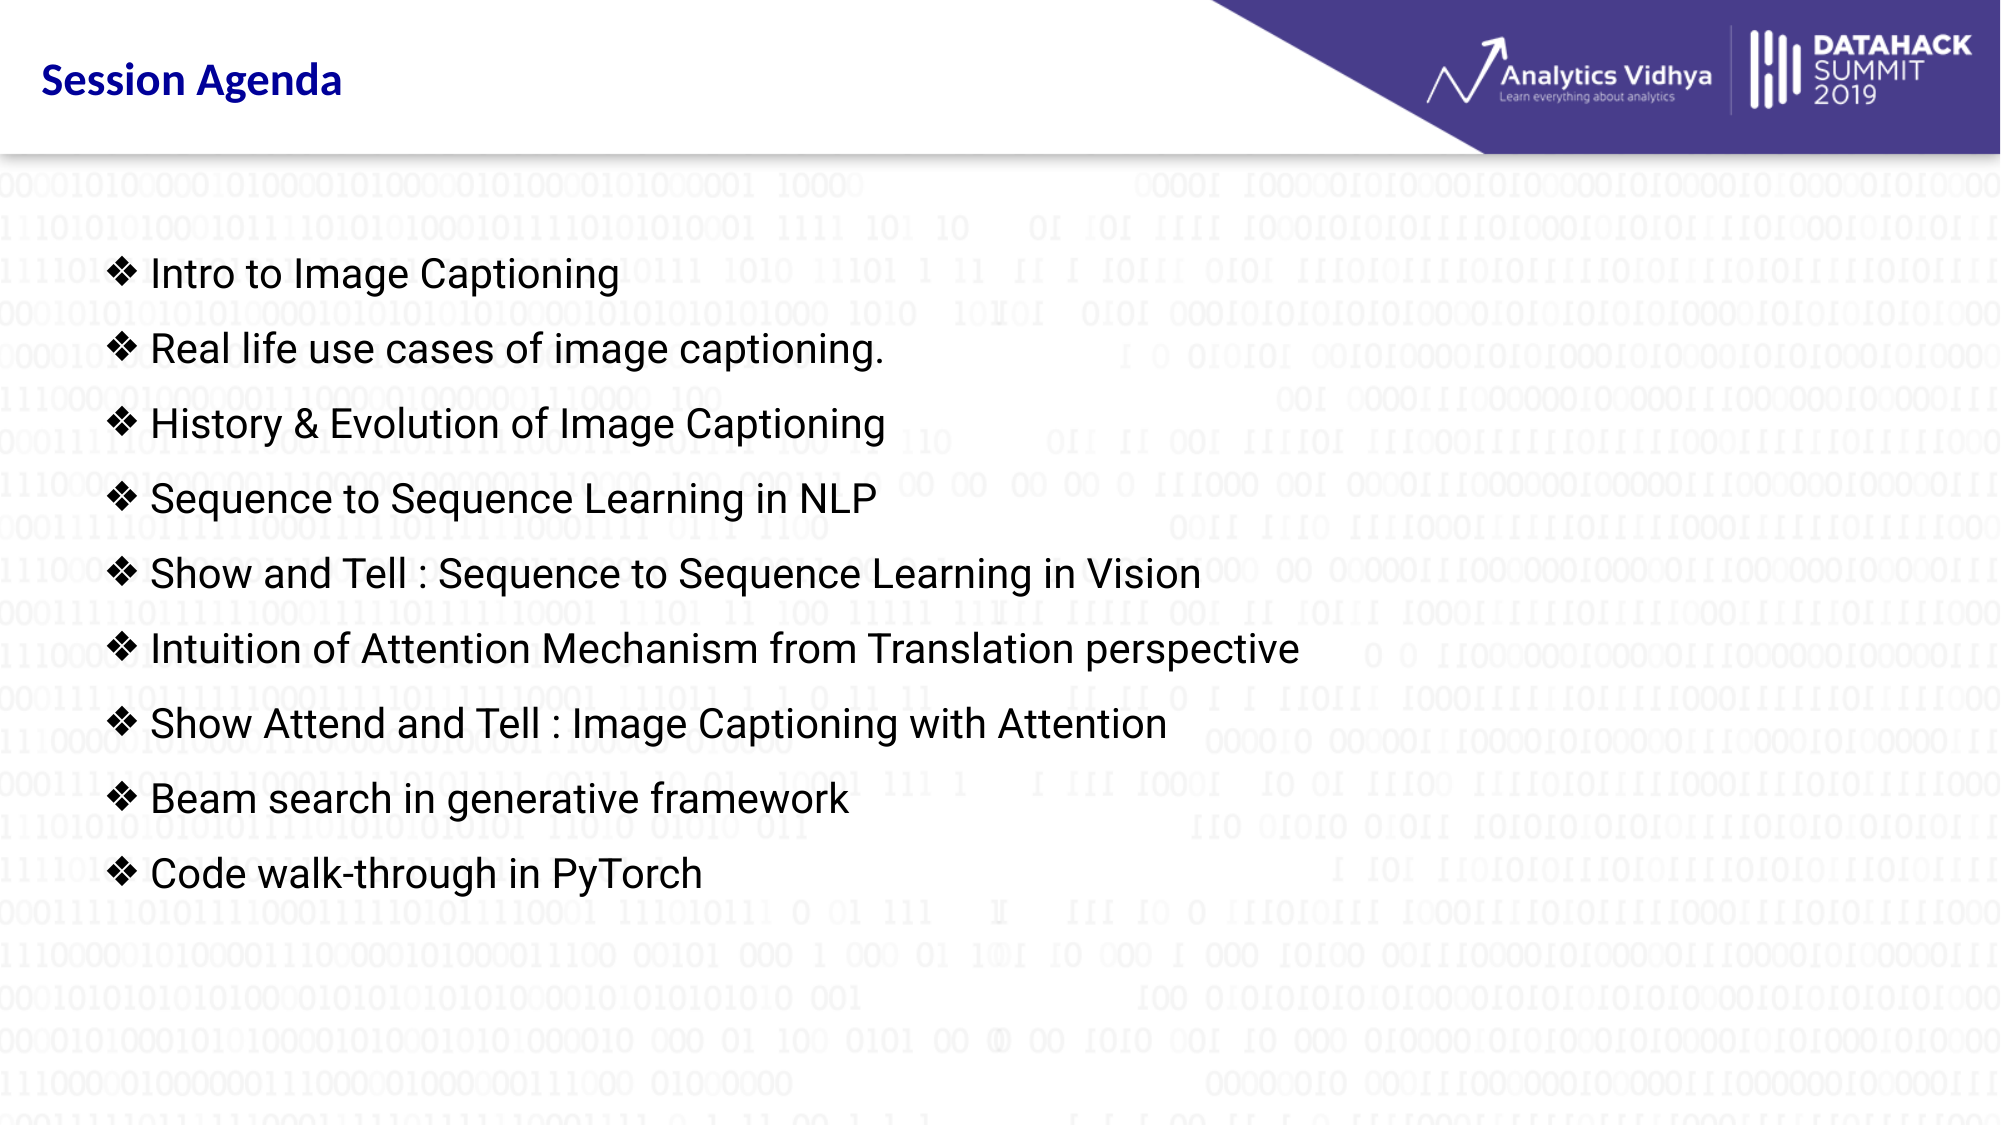

Session Agenda
Intro to Image Captioning
Real life use cases of image captioning.
History & Evolution of Image Captioning
Sequence to Sequence Learning in NLP
Show and Tell : Sequence to Sequence Learning in Vision
Intuition of Attention Mechanism from Translation perspective
Show Attend and Tell : Image Captioning with Attention
Beam search in generative framework
Code walk-through in PyTorch